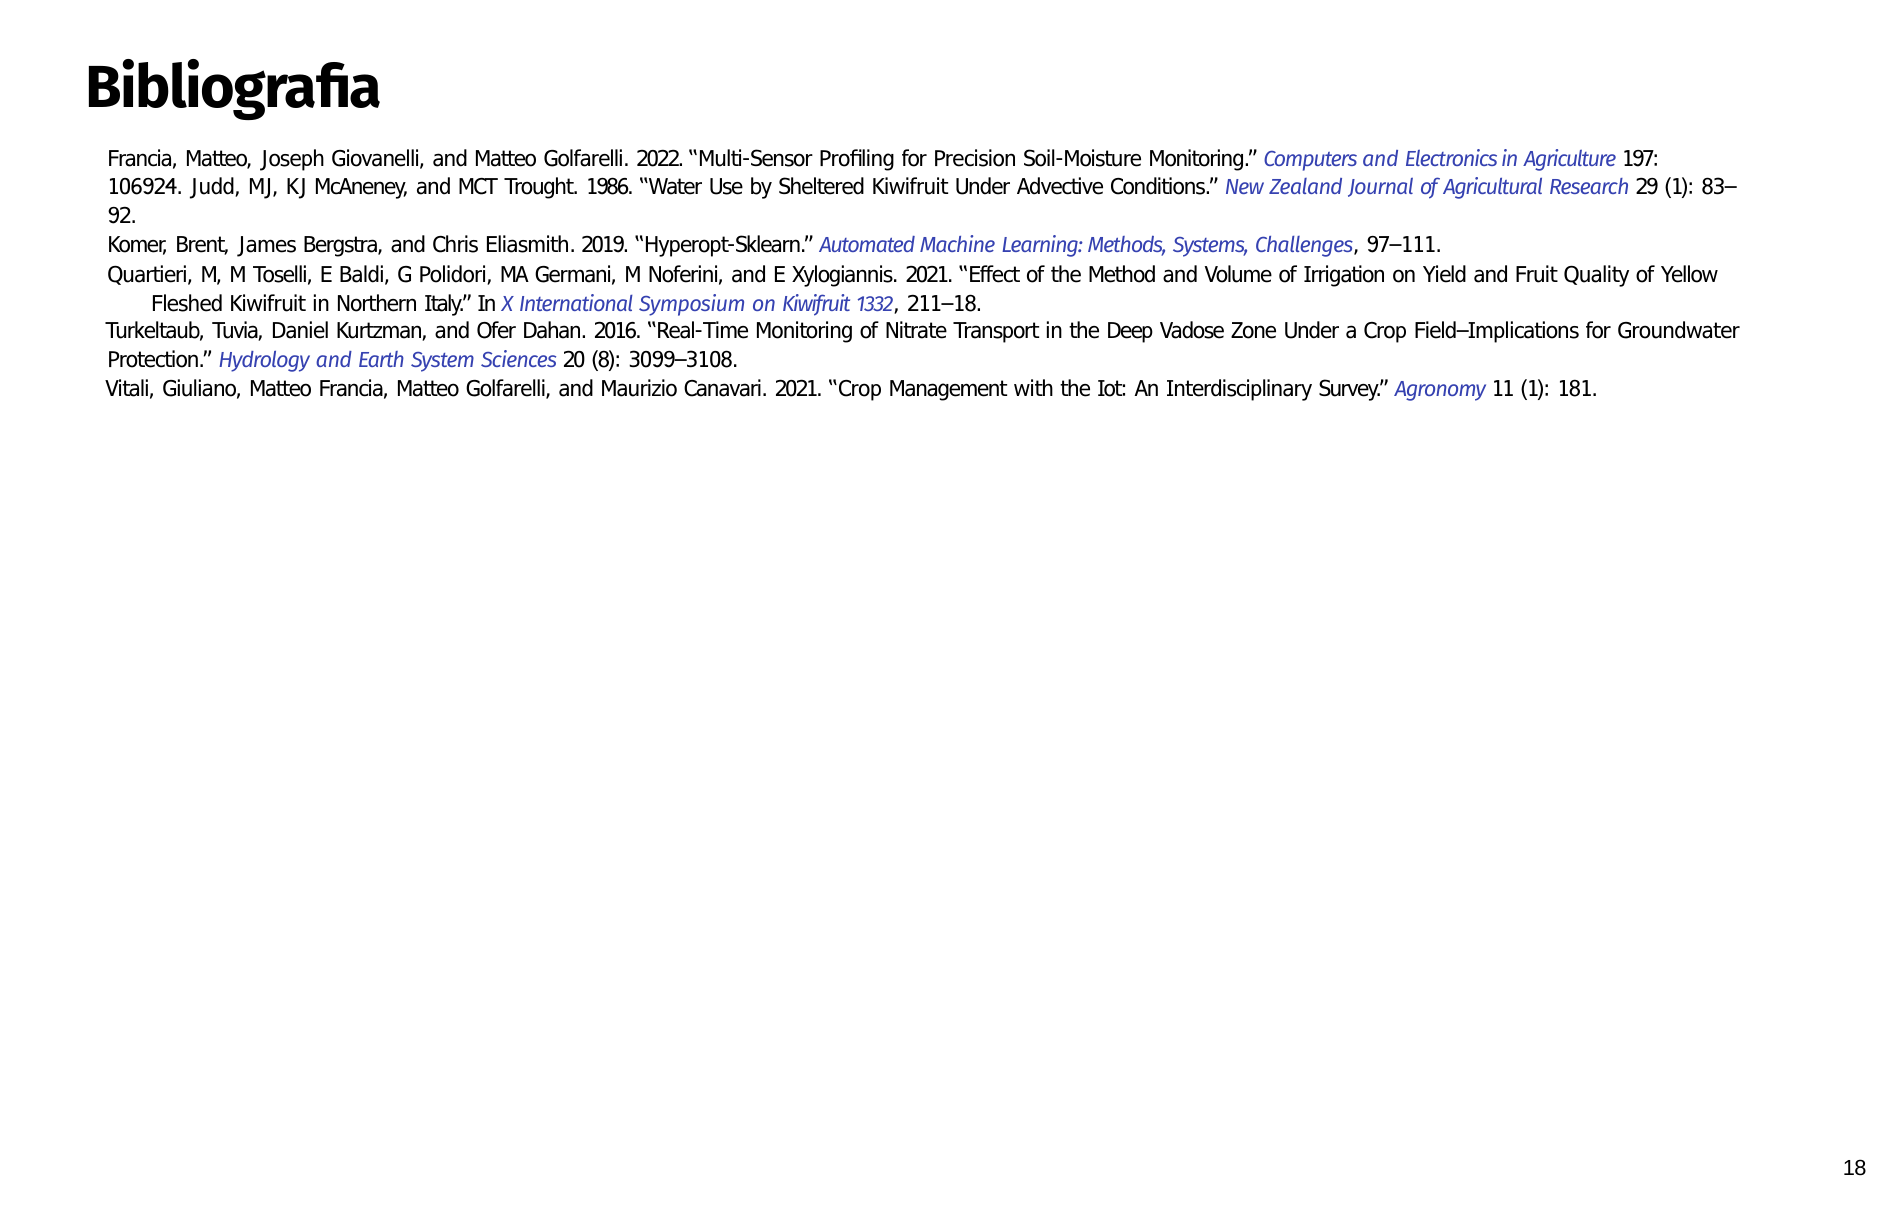

# Bibliografia
Francia, Matteo, Joseph Giovanelli, and Matteo Golfarelli. 2022. “Multi-Sensor Profiling for Precision Soil-Moisture Monitoring.” Computers and Electronics in Agriculture 197: 106924. Judd, MJ, KJ McAneney, and MCT Trought. 1986. “Water Use by Sheltered Kiwifruit Under Advective Conditions.” New Zealand Journal of Agricultural Research 29 (1): 83–92.
Komer, Brent, James Bergstra, and Chris Eliasmith. 2019. “Hyperopt-Sklearn.” Automated Machine Learning: Methods, Systems, Challenges, 97–111.
Quartieri, M, M Toselli, E Baldi, G Polidori, MA Germani, M Noferini, and E Xylogiannis. 2021. “Effect of the Method and Volume of Irrigation on Yield and Fruit Quality of Yellow Fleshed Kiwifruit in Northern Italy.” In X International Symposium on Kiwifruit 1332, 211–18.
Turkeltaub, Tuvia, Daniel Kurtzman, and Ofer Dahan. 2016. “Real-Time Monitoring of Nitrate Transport in the Deep Vadose Zone Under a Crop Field–Implications for Groundwater
Protection.” Hydrology and Earth System Sciences 20 (8): 3099–3108.
Vitali, Giuliano, Matteo Francia, Matteo Golfarelli, and Maurizio Canavari. 2021. “Crop Management with the Iot: An Interdisciplinary Survey.” Agronomy 11 (1): 181.
18